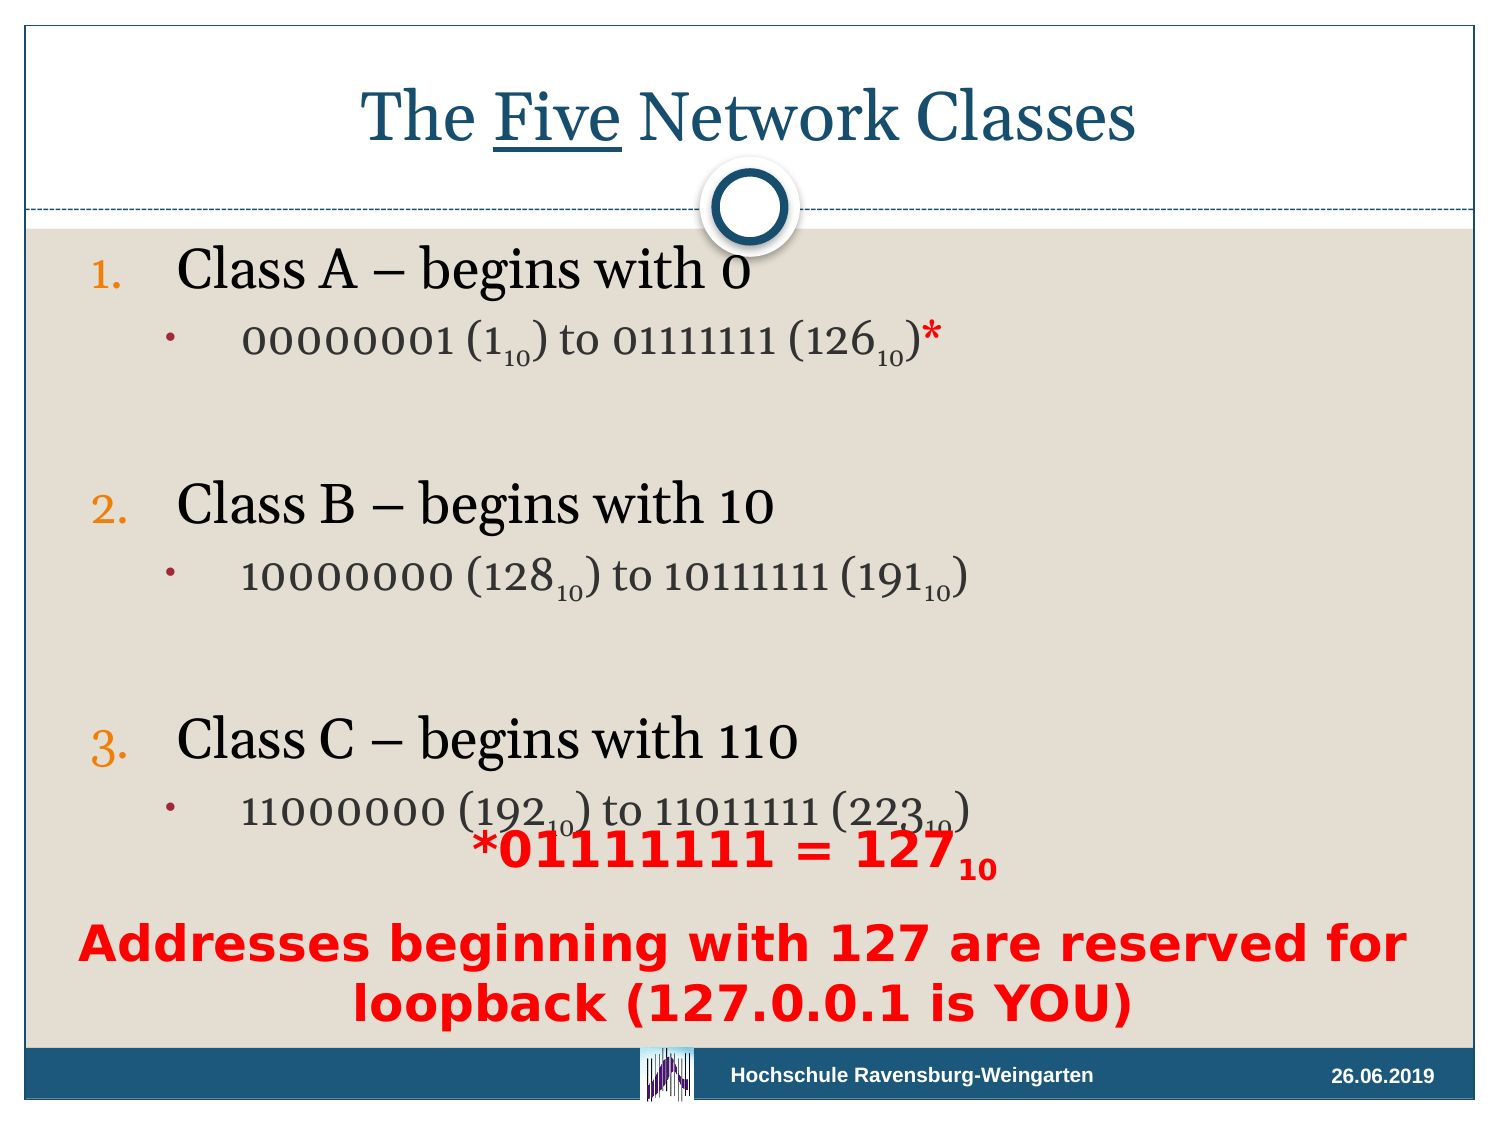

# The Five Network Classes
Class A – begins with 0
00000001 (110) to 01111111 (12610)*

Class B – begins with 10
10000000 (12810) to 10111111 (19110)

Class C – begins with 110
11000000 (19210) to 11011111 (22310)
*01111111 = 12710
Addresses beginning with 127 are reserved for loopback (127.0.0.1 is YOU)
26.06.2019